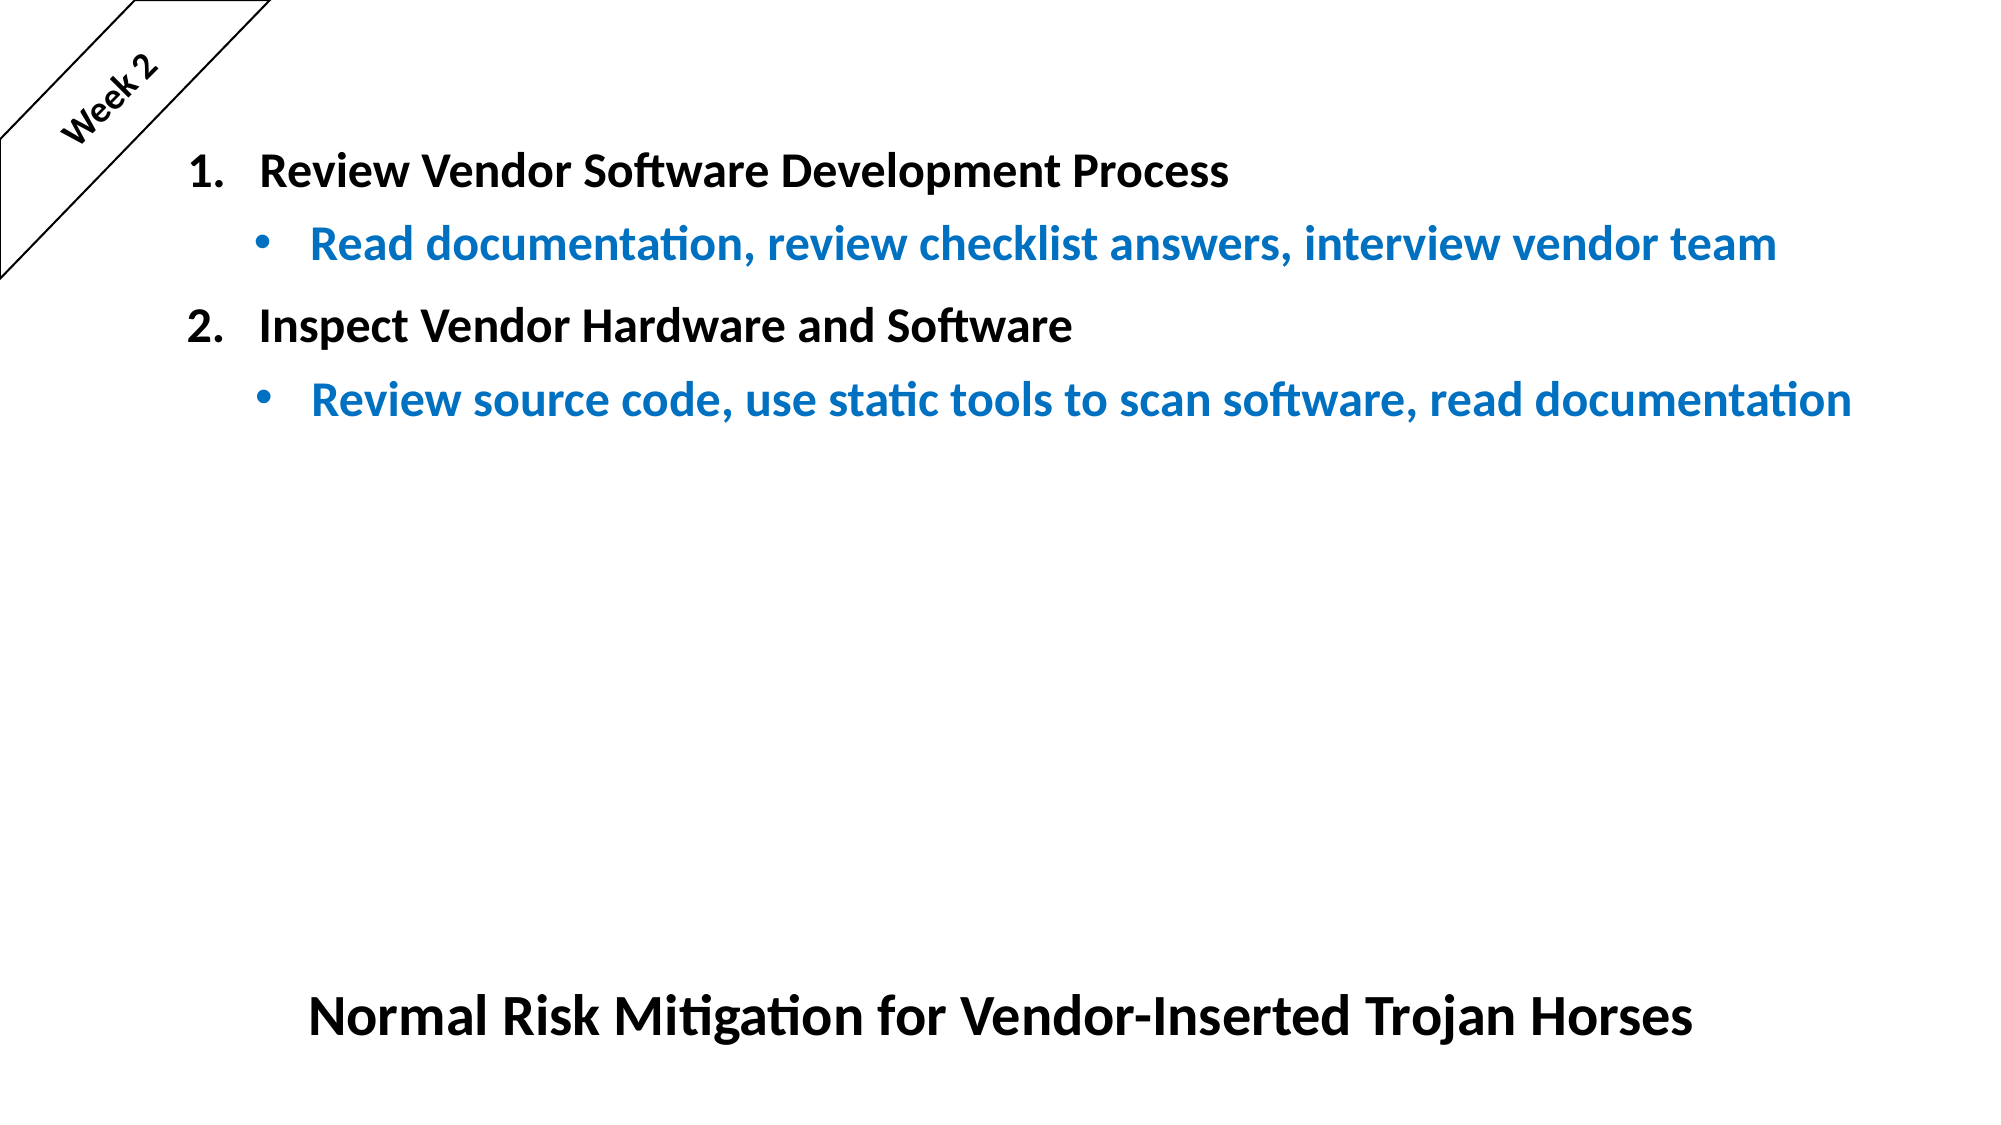

Week 2
1.   Review Vendor Software Development Process
Read documentation, review checklist answers, interview vendor team
2.   Inspect Vendor Hardware and Software
Review source code, use static tools to scan software, read documentation
# Normal Risk Mitigation for Vendor-Inserted Trojan Horses